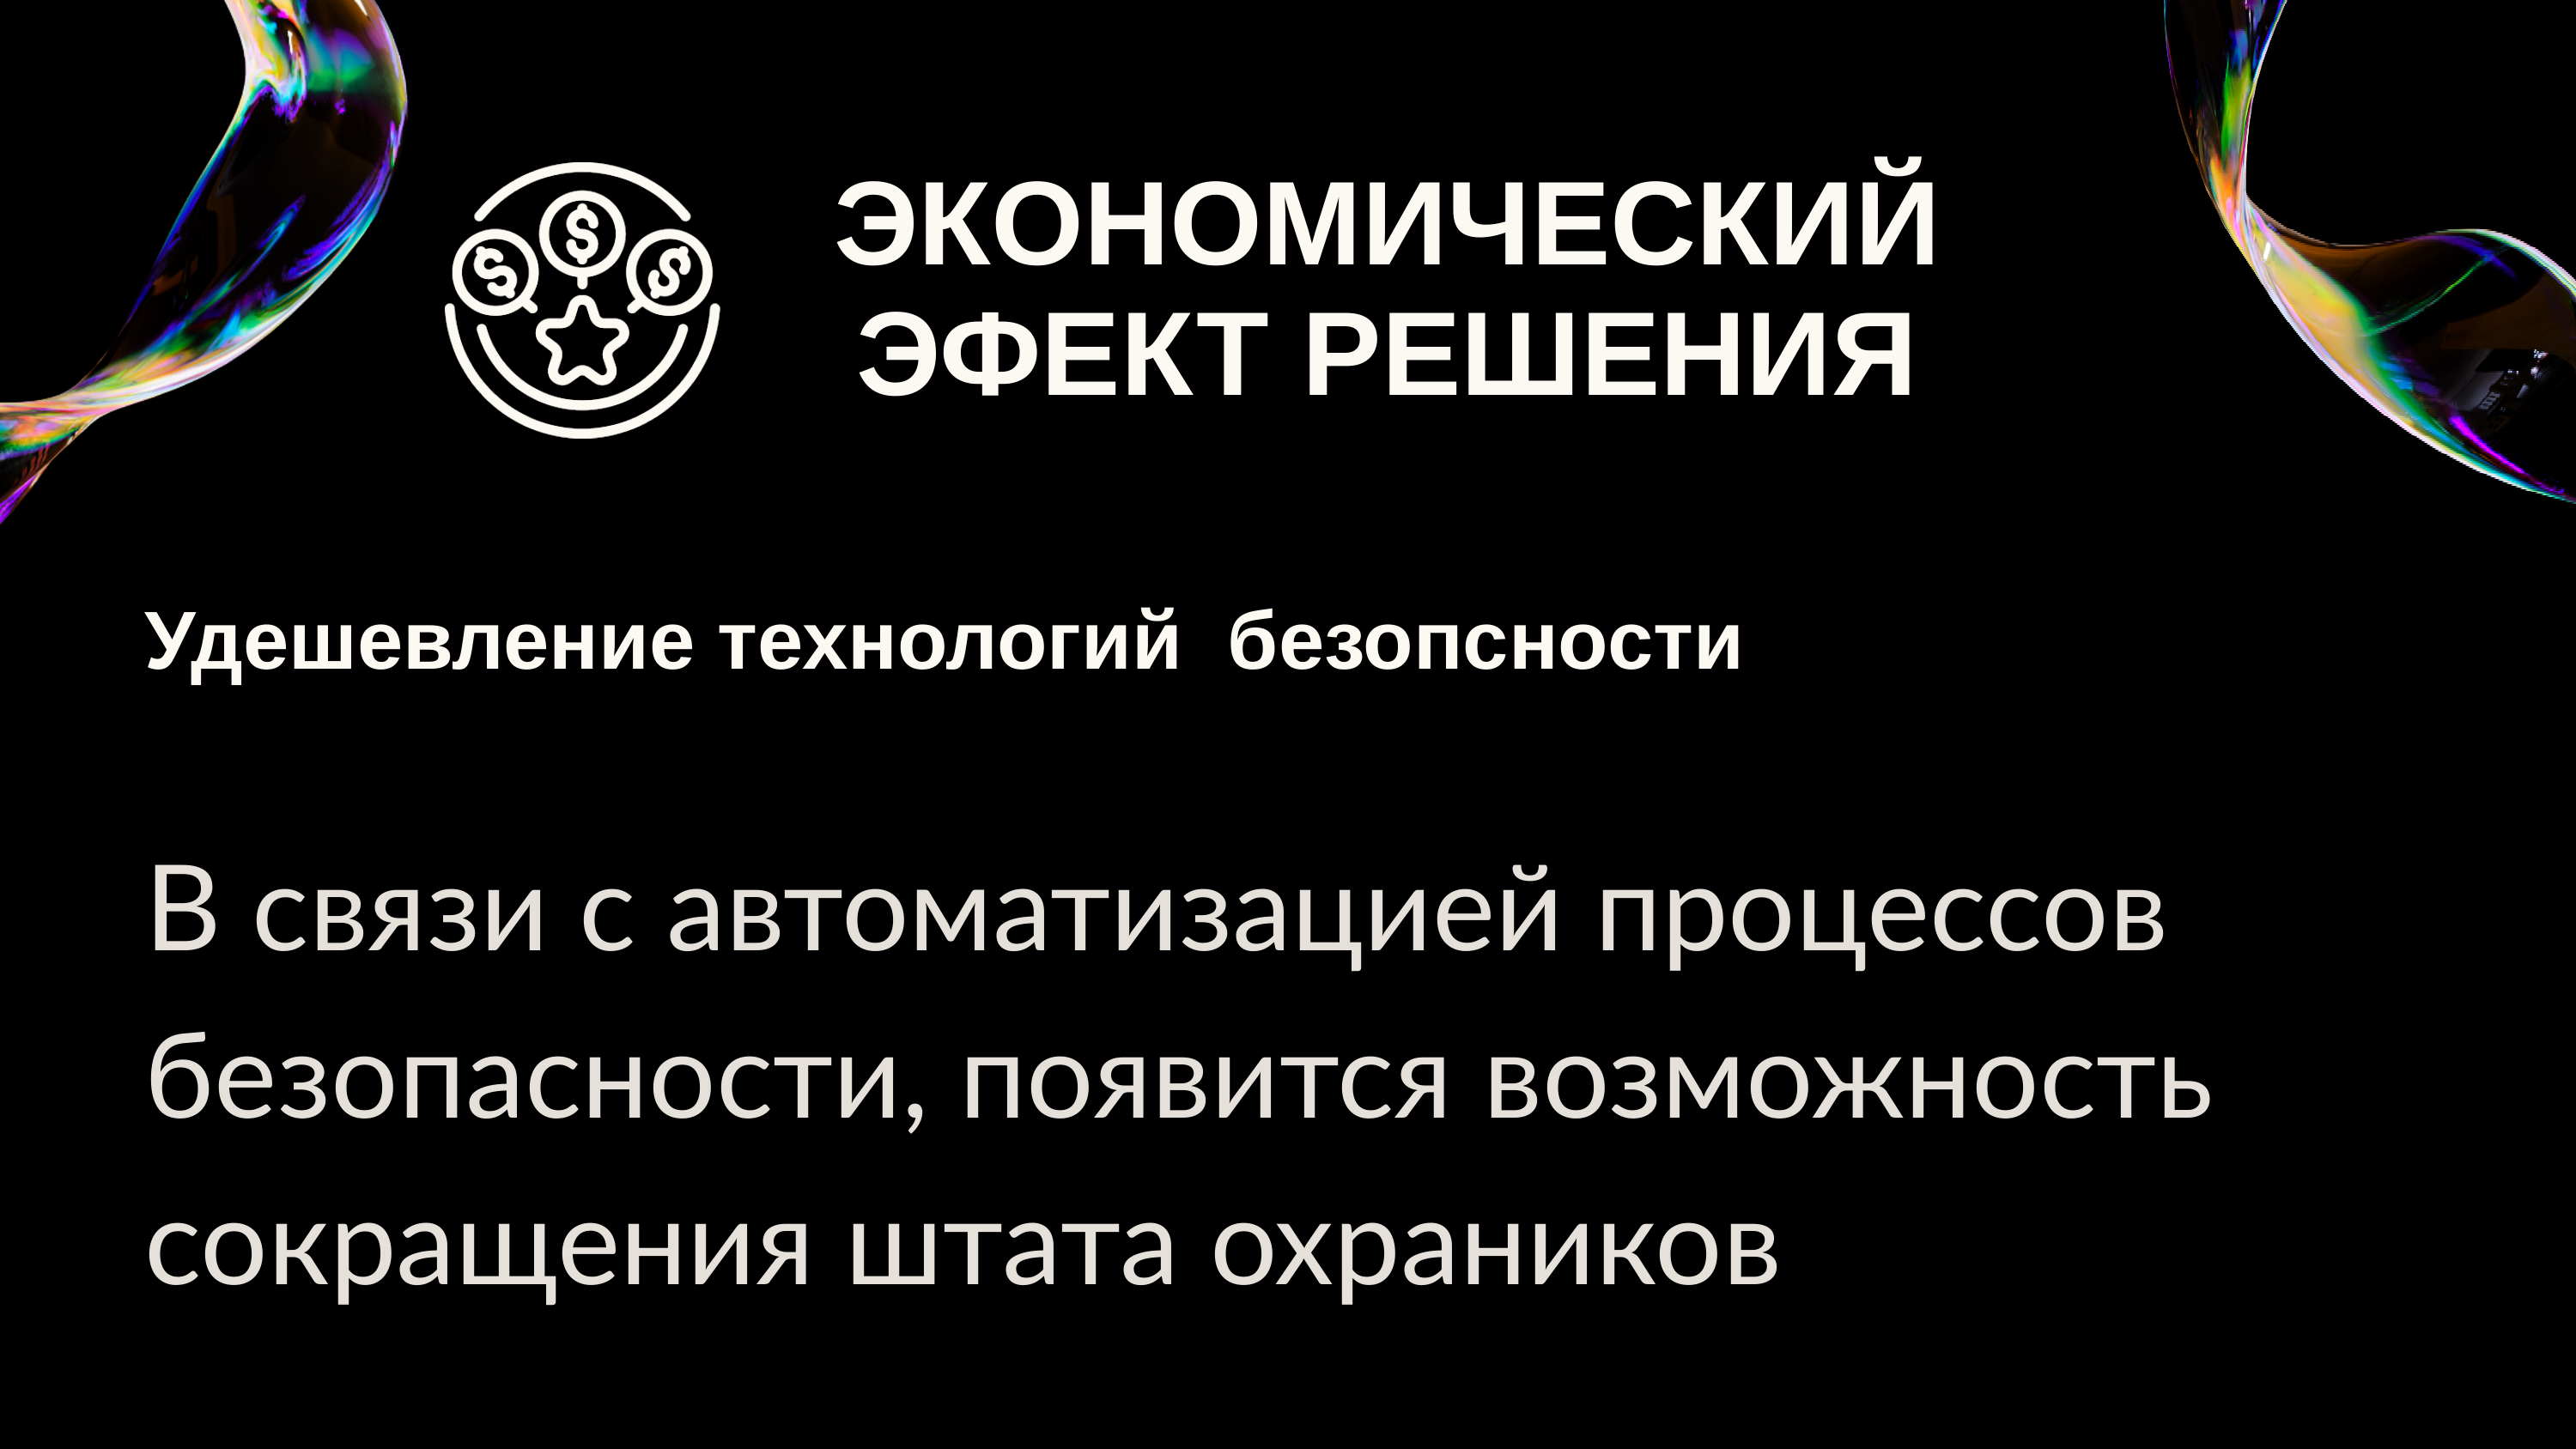

ЭКОНОМИЧЕСКИЙ ЭФЕКТ РЕШЕНИЯ

Удешевление технологий  безопсности
В связи с автоматизацией процессов безопасности, появится возможность сокращения штата охраников